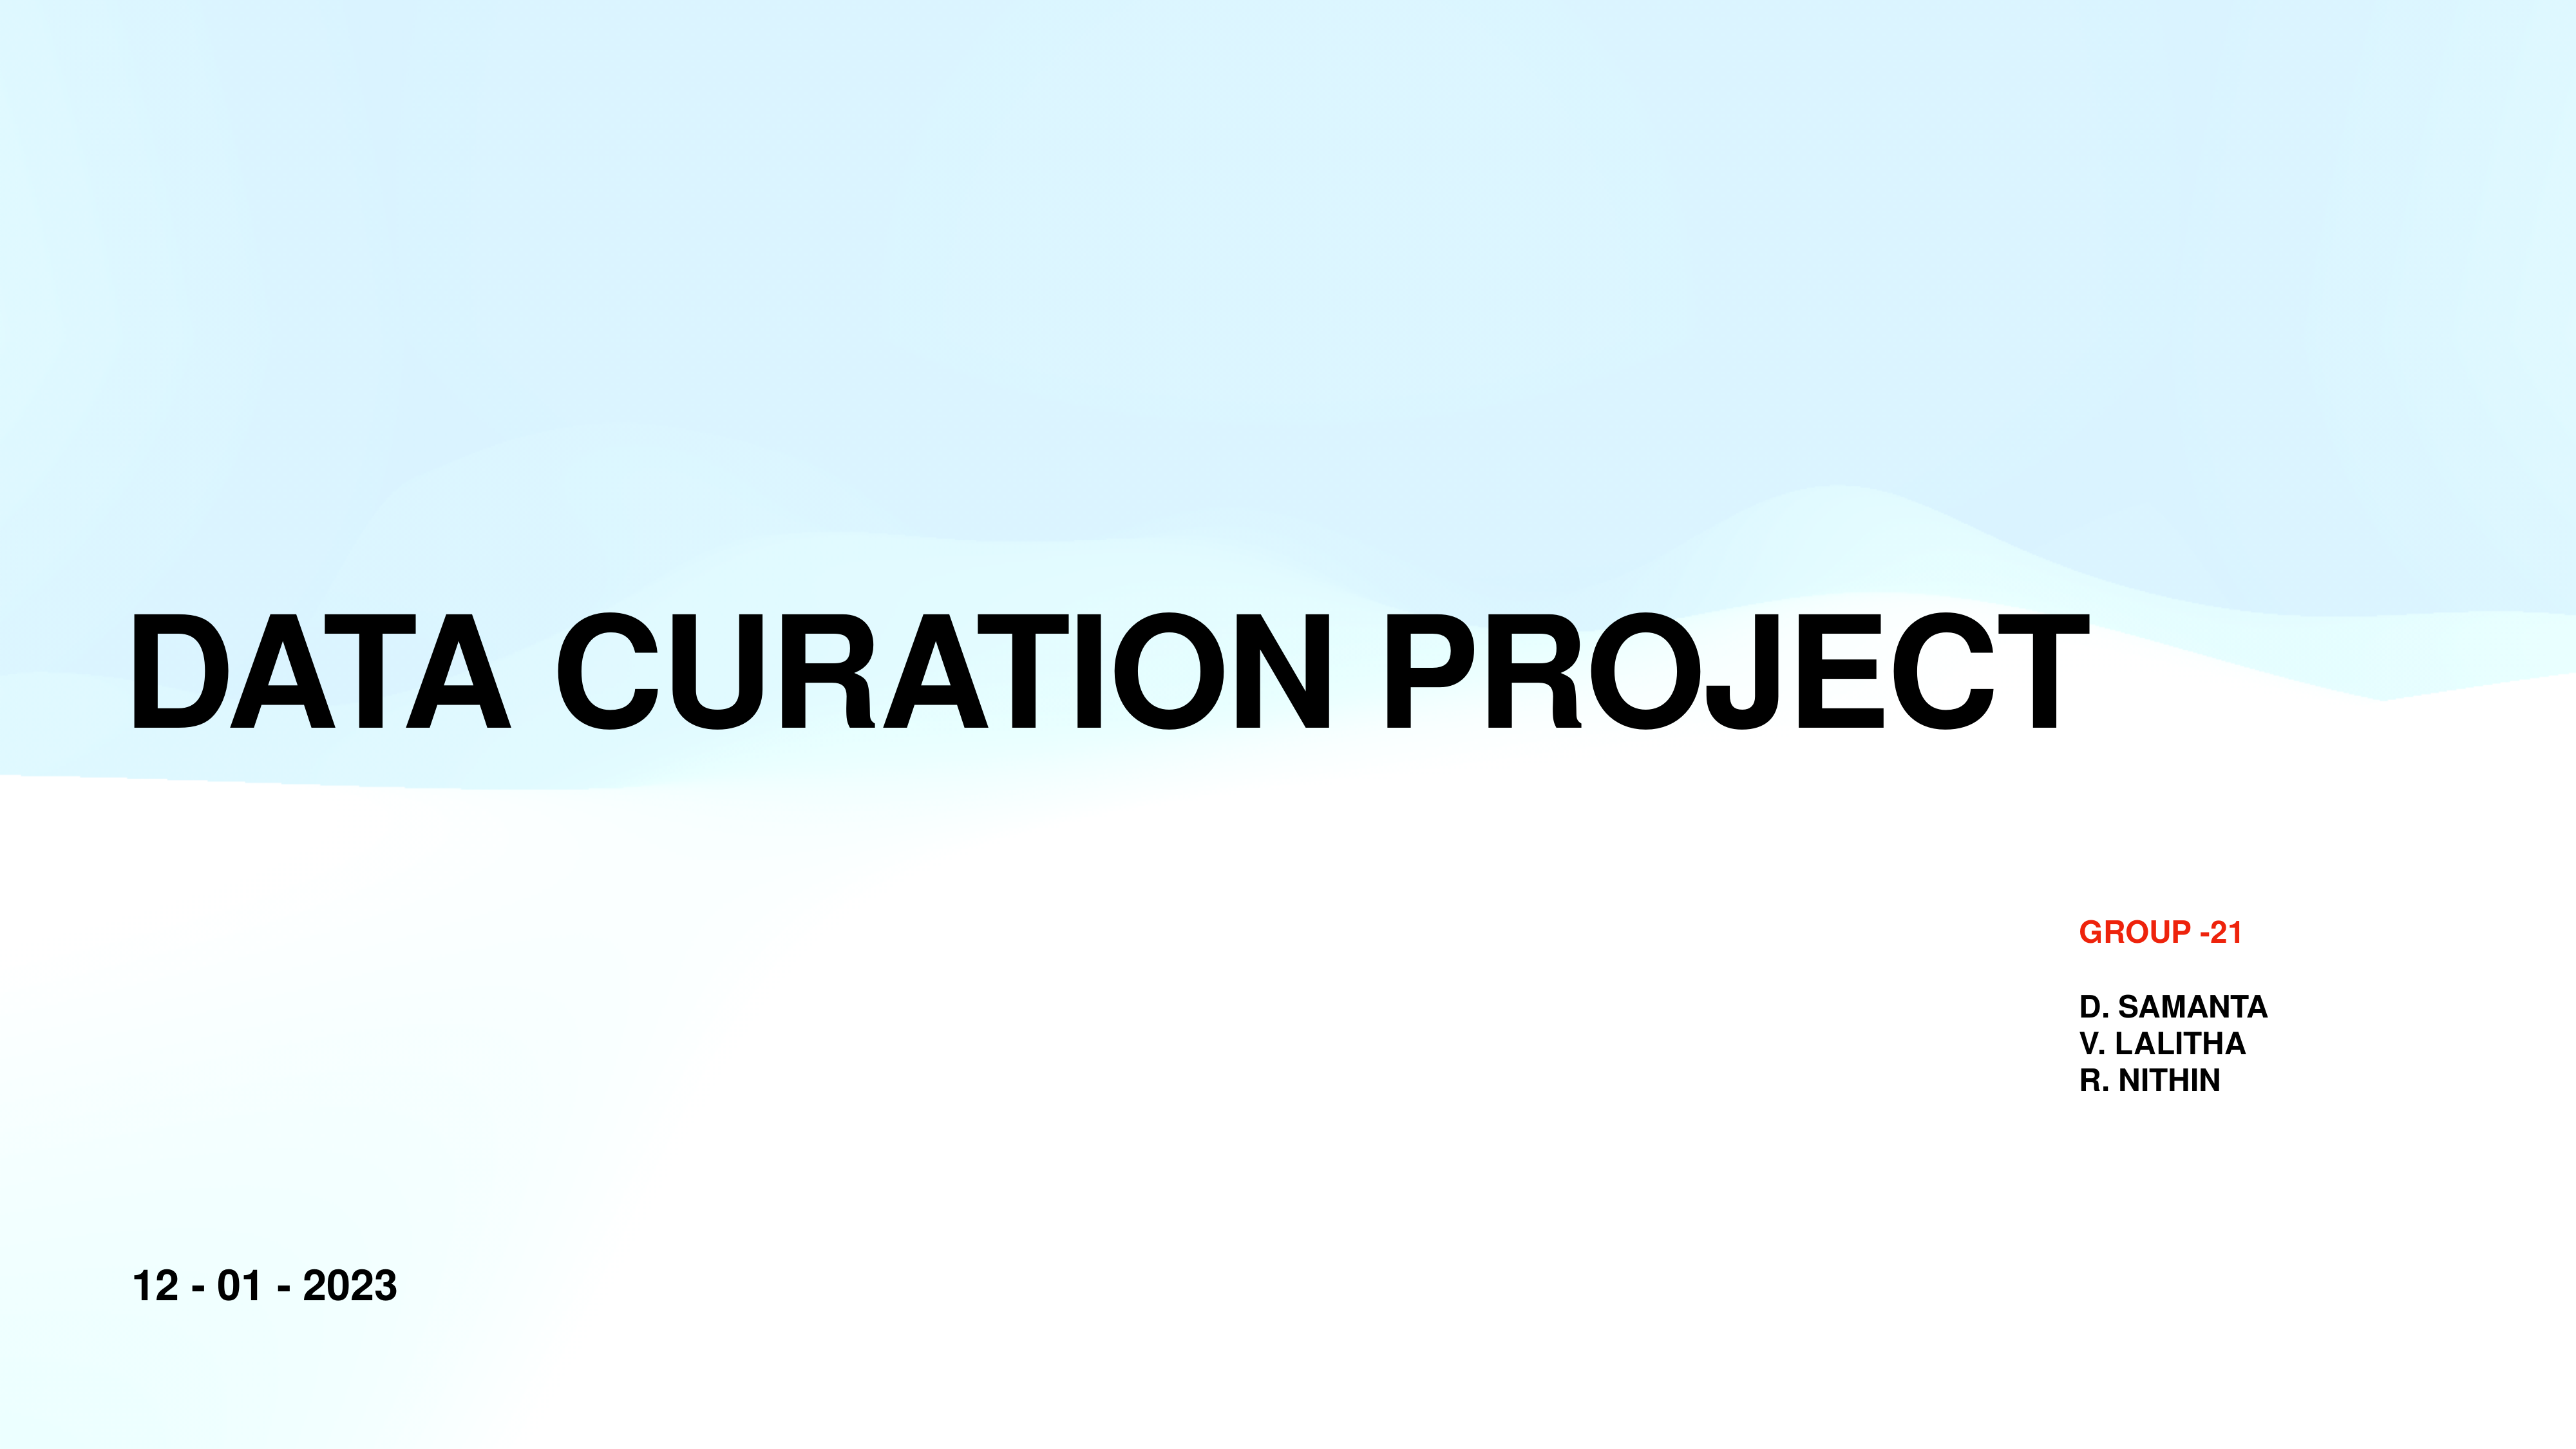

# DATA CURATION PROJECT
GROUP -21

D. SAMANTA
V. LALITHA
R. NITHIN
12 - 01 - 2023